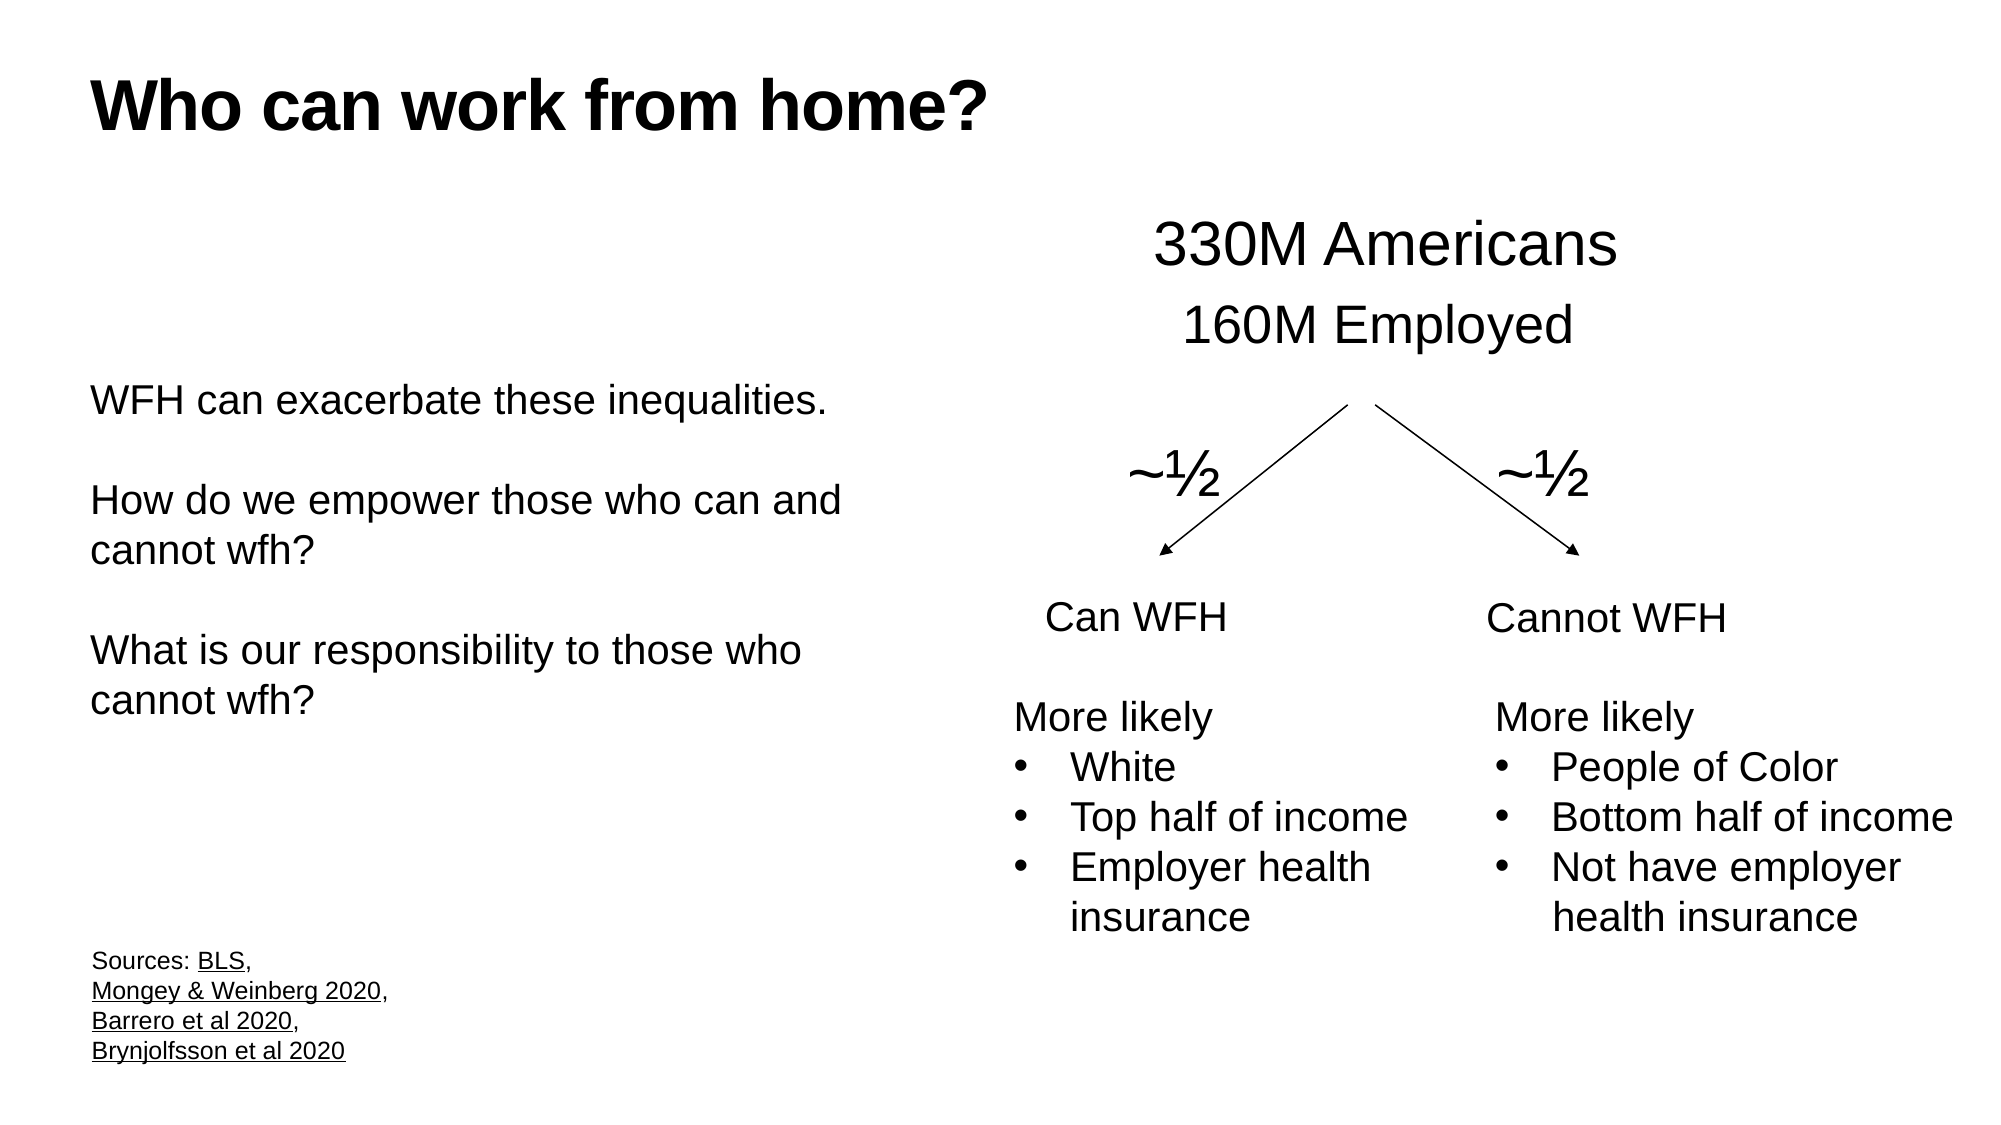

# Who can work from home?
330M Americans
160M Employed

WFH can exacerbate these inequalities.

How do we empower those who can and cannot wfh?
What is our responsibility to those who cannot wfh?
~½
~½
Can WFH
Cannot WFH
More likely
White
Top half of income
Employer health insurance
More likely
People of Color
Bottom half of income
Not have employer
     health insurance

Sources: BLS,
Mongey & Weinberg 2020,
Barrero et al 2020,
Brynjolfsson et al 2020